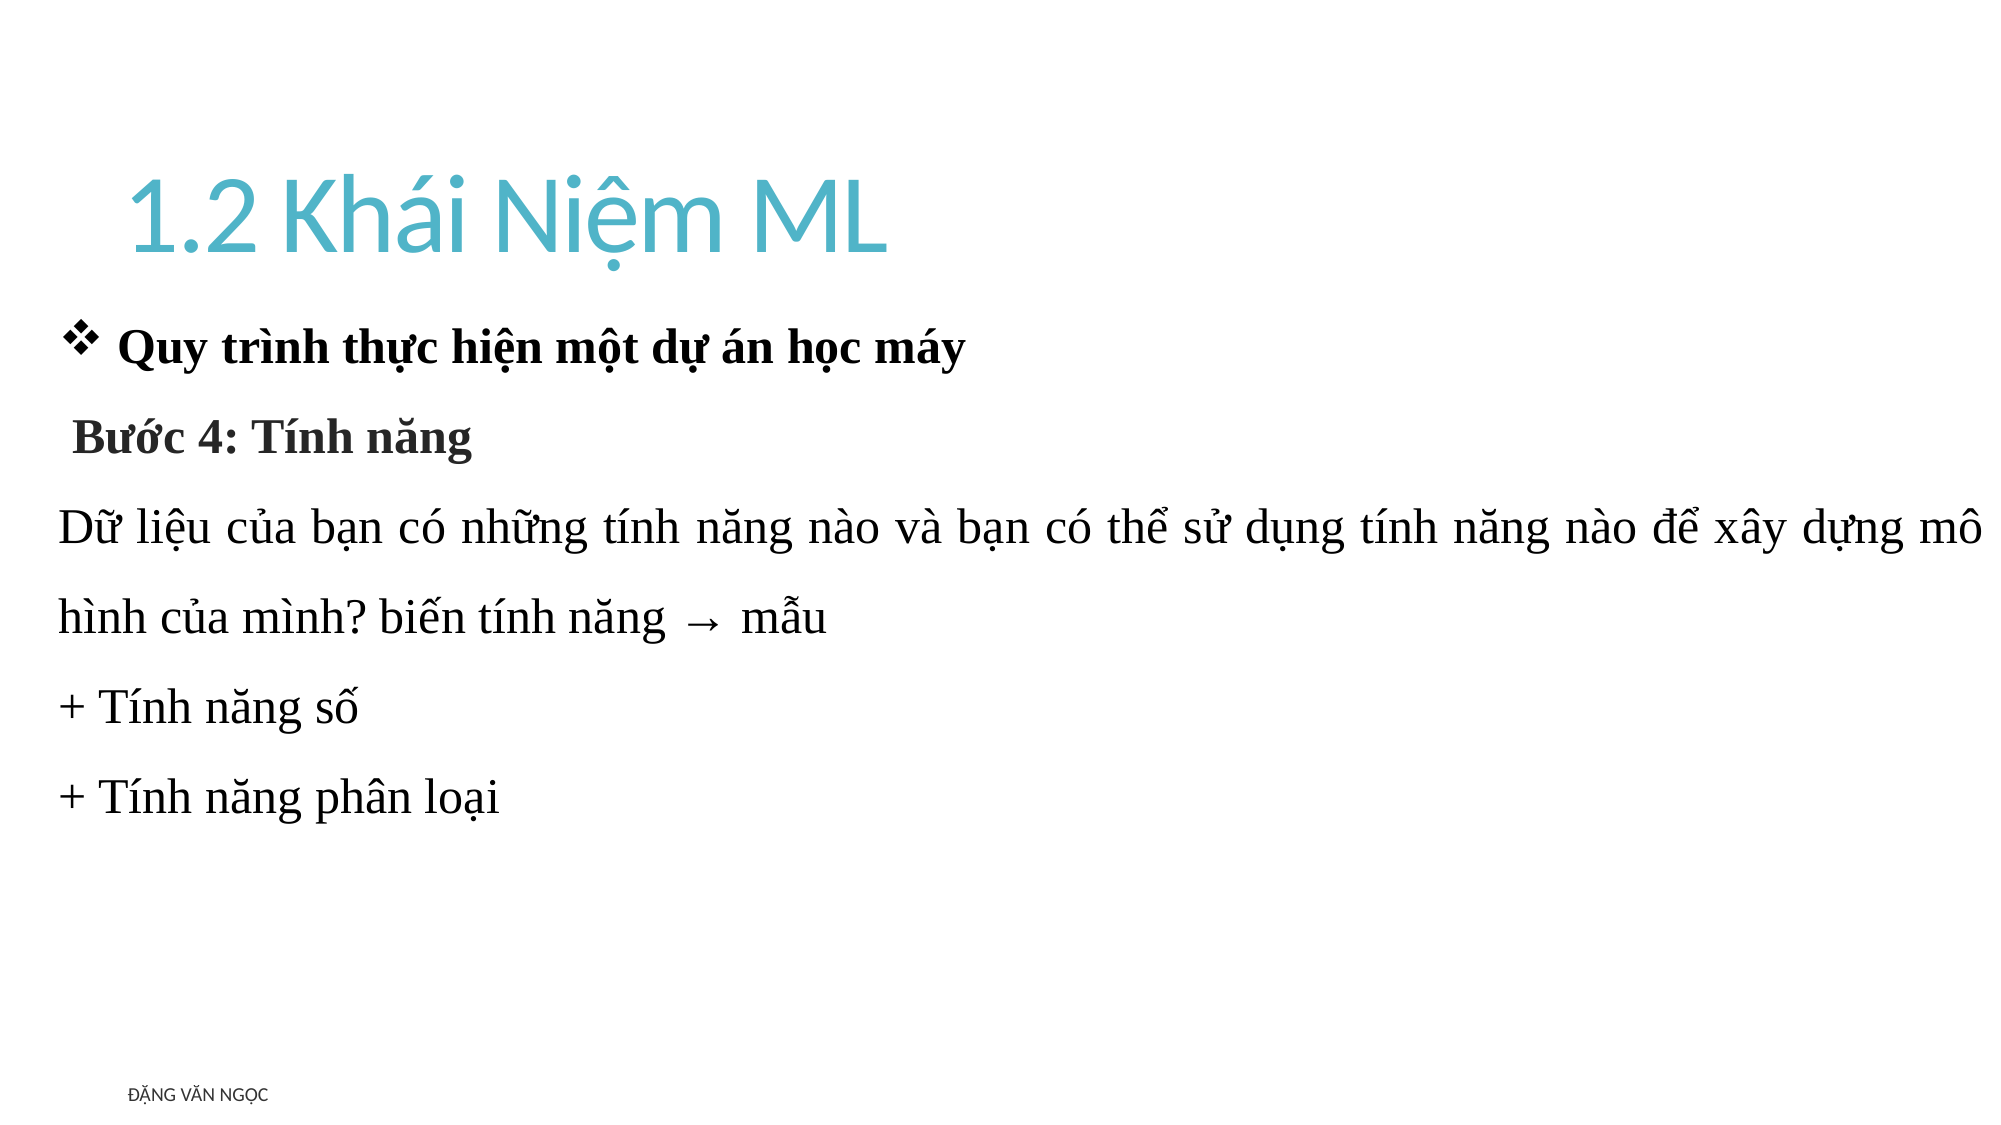

# 1.2 Khái Niệm ML
 Quy trình thực hiện một dự án học máy
Bước 4: Tính năng
Dữ liệu của bạn có những tính năng nào và bạn có thể sử dụng tính năng nào để xây dựng mô hình của mình? biến tính năng → mẫu
+ Tính năng số
+ Tính năng phân loại

Đặng Văn Ngọc